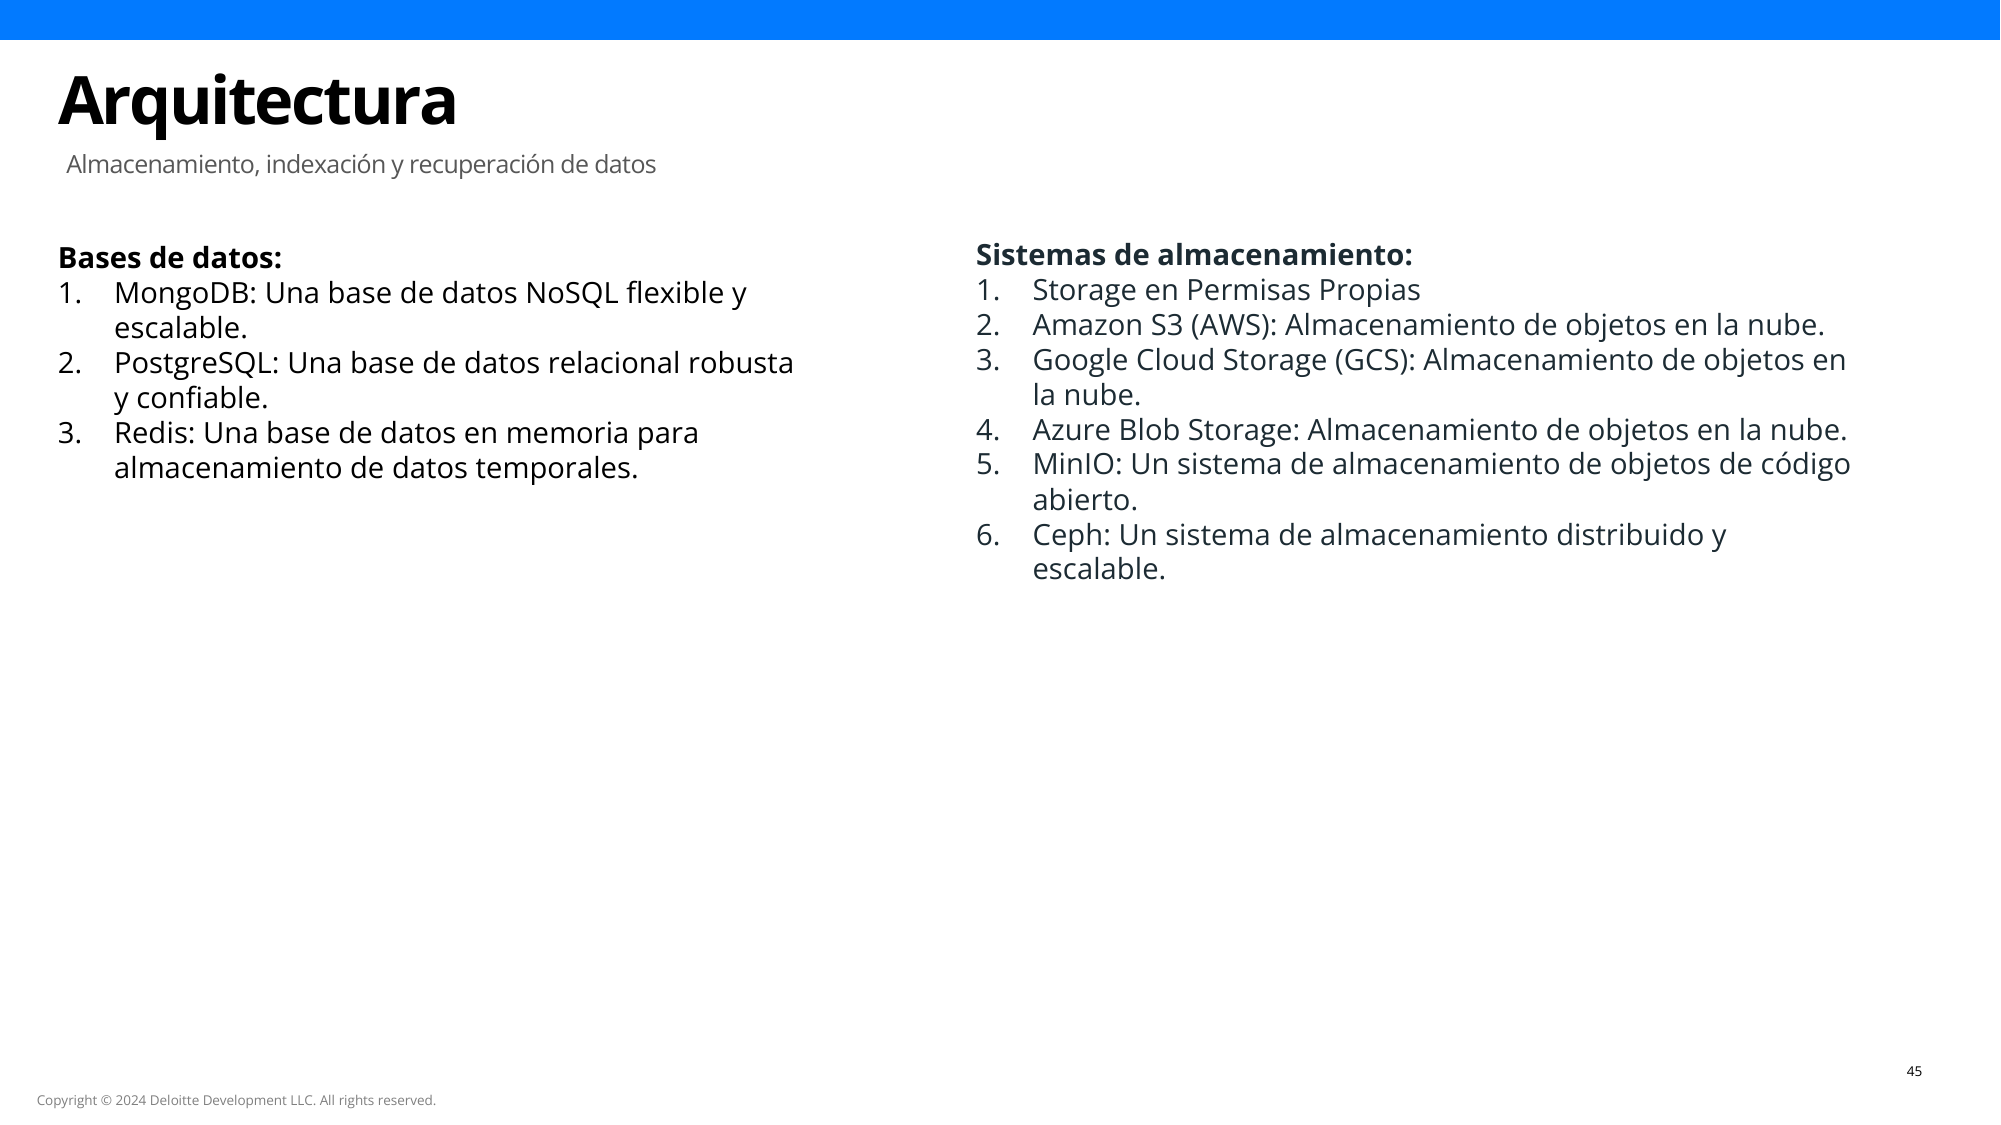

Arquitectura
Almacenamiento, indexación y recuperación de datos
Sistemas de almacenamiento:
Storage en Permisas Propias
Amazon S3 (AWS): Almacenamiento de objetos en la nube.
Google Cloud Storage (GCS): Almacenamiento de objetos en la nube.
Azure Blob Storage: Almacenamiento de objetos en la nube.
MinIO: Un sistema de almacenamiento de objetos de código abierto.
Ceph: Un sistema de almacenamiento distribuido y escalable.
Bases de datos:
MongoDB: Una base de datos NoSQL flexible y escalable.
PostgreSQL: Una base de datos relacional robusta y confiable.
Redis: Una base de datos en memoria para almacenamiento de datos temporales.